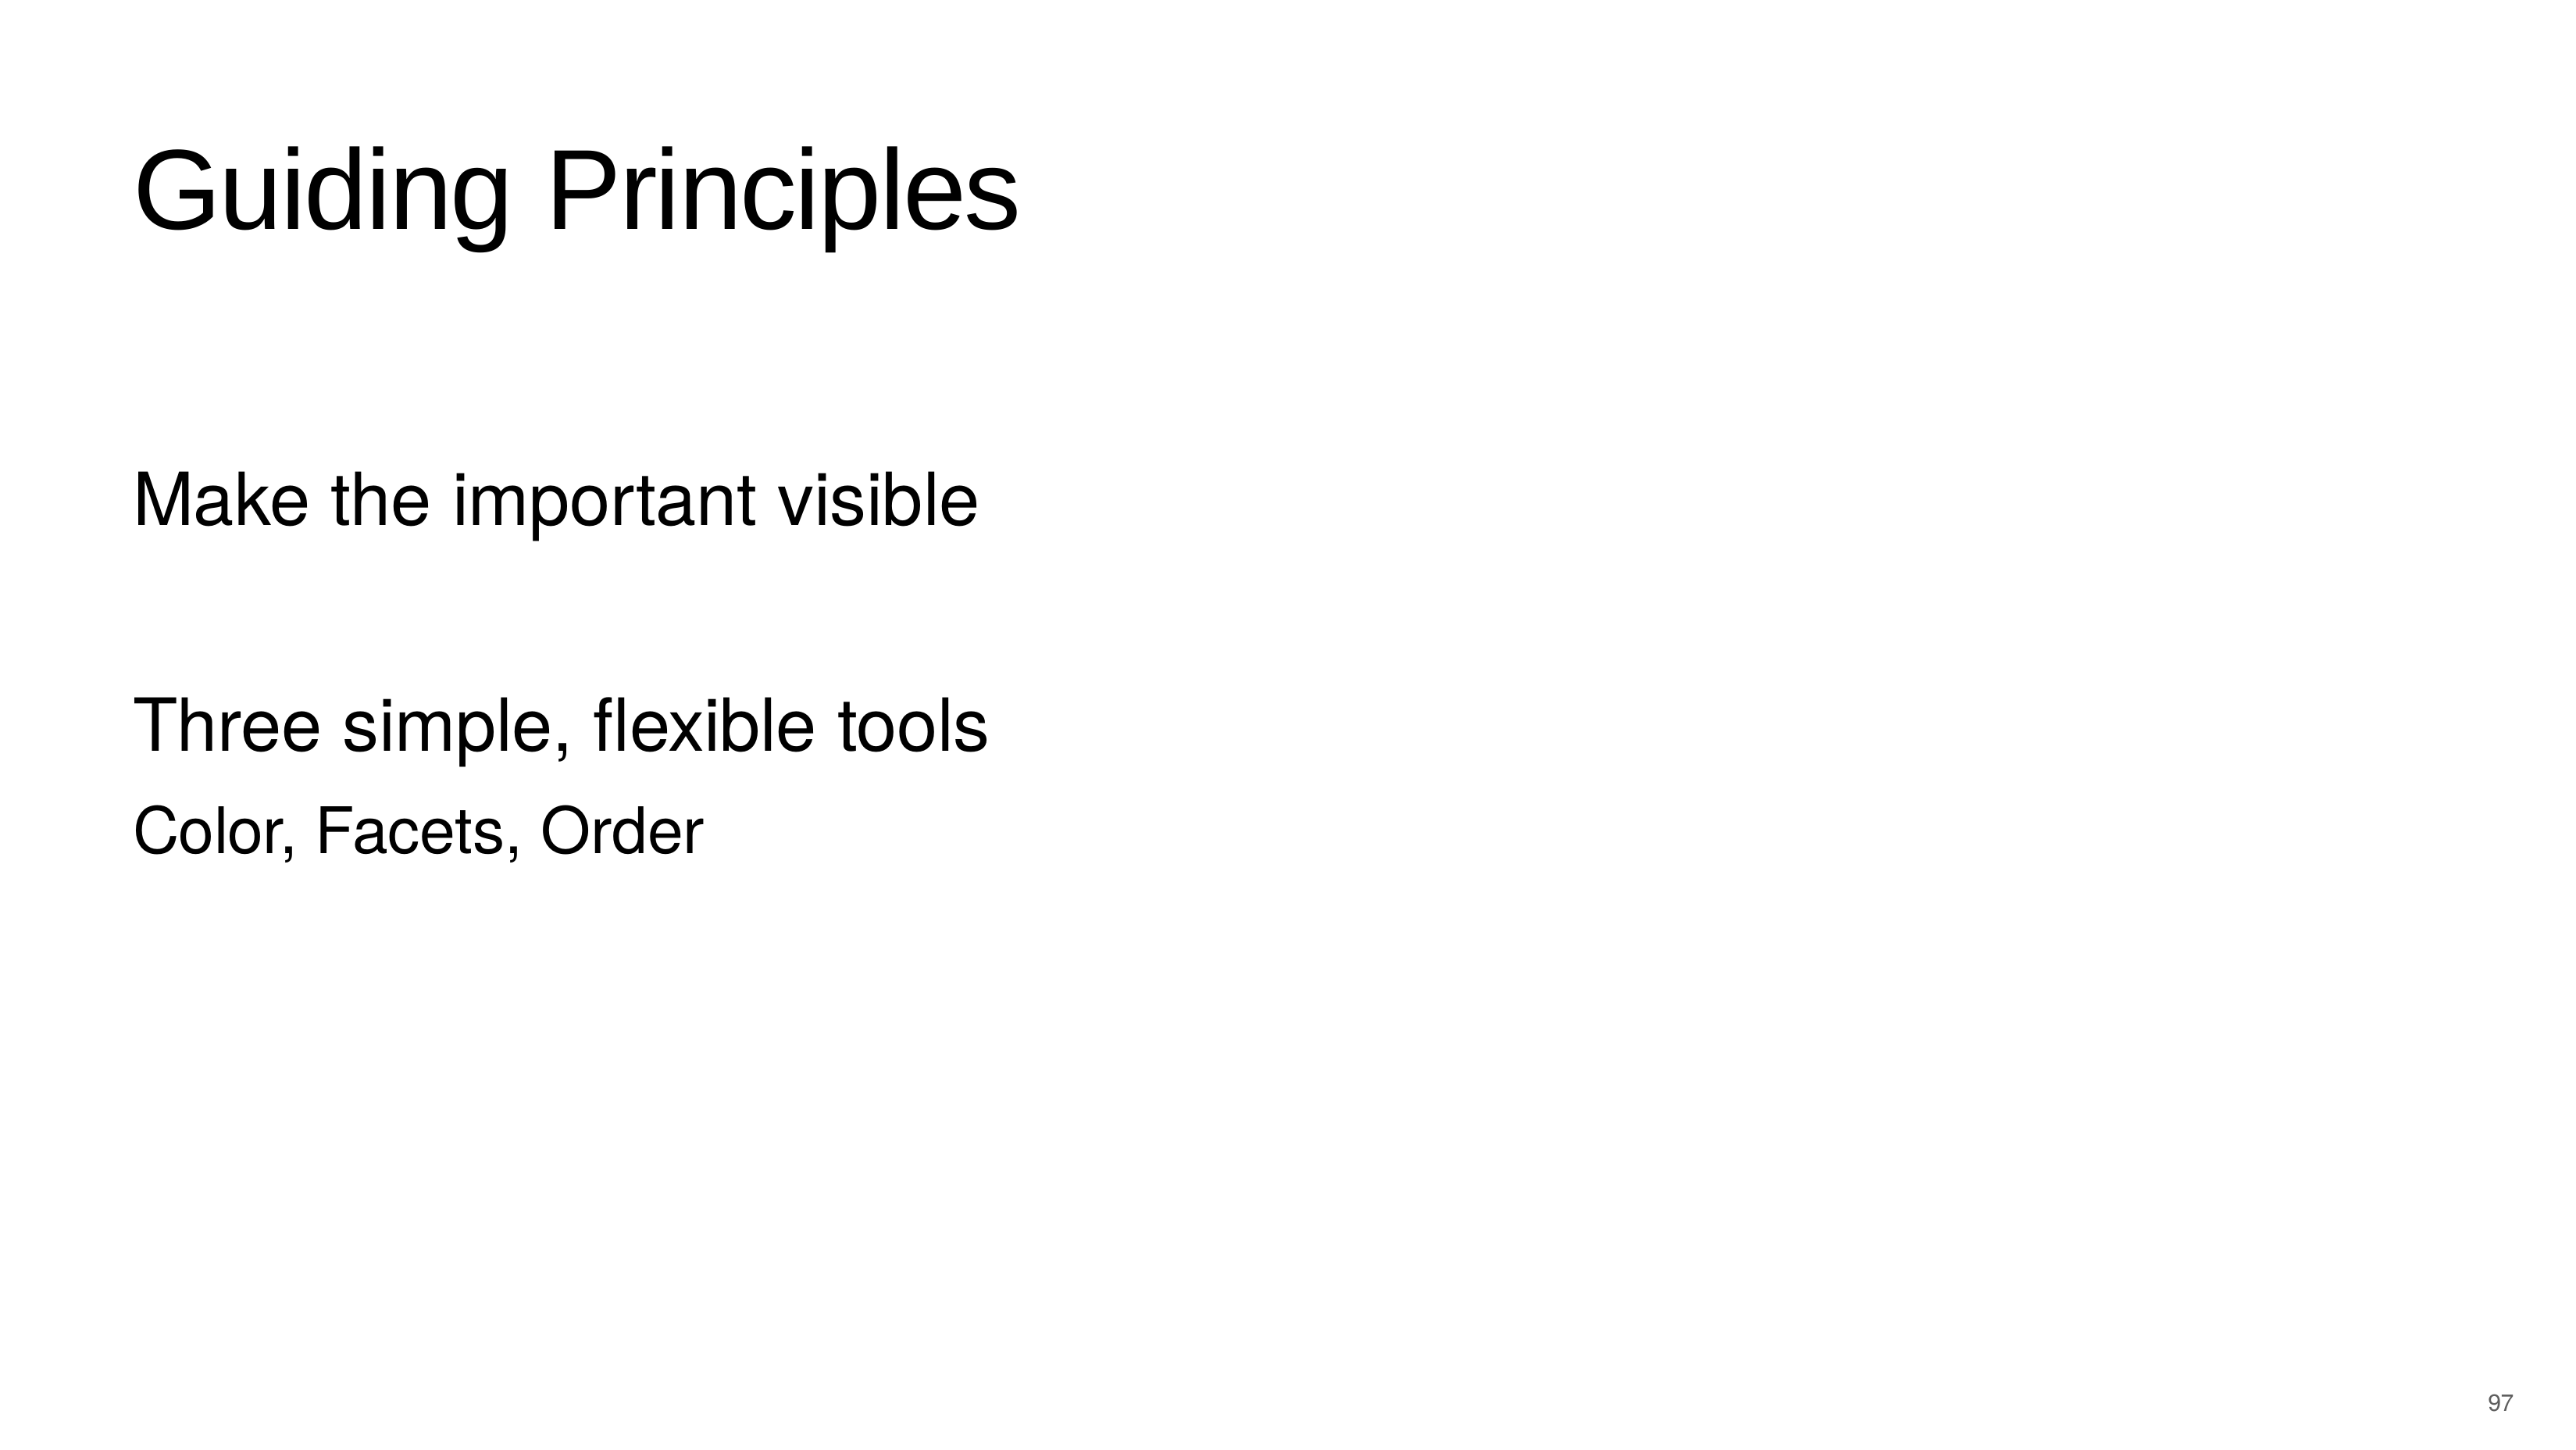

# Guiding Principles
Make the important visible

Three simple, flexible tools
Color, Facets, Order
97